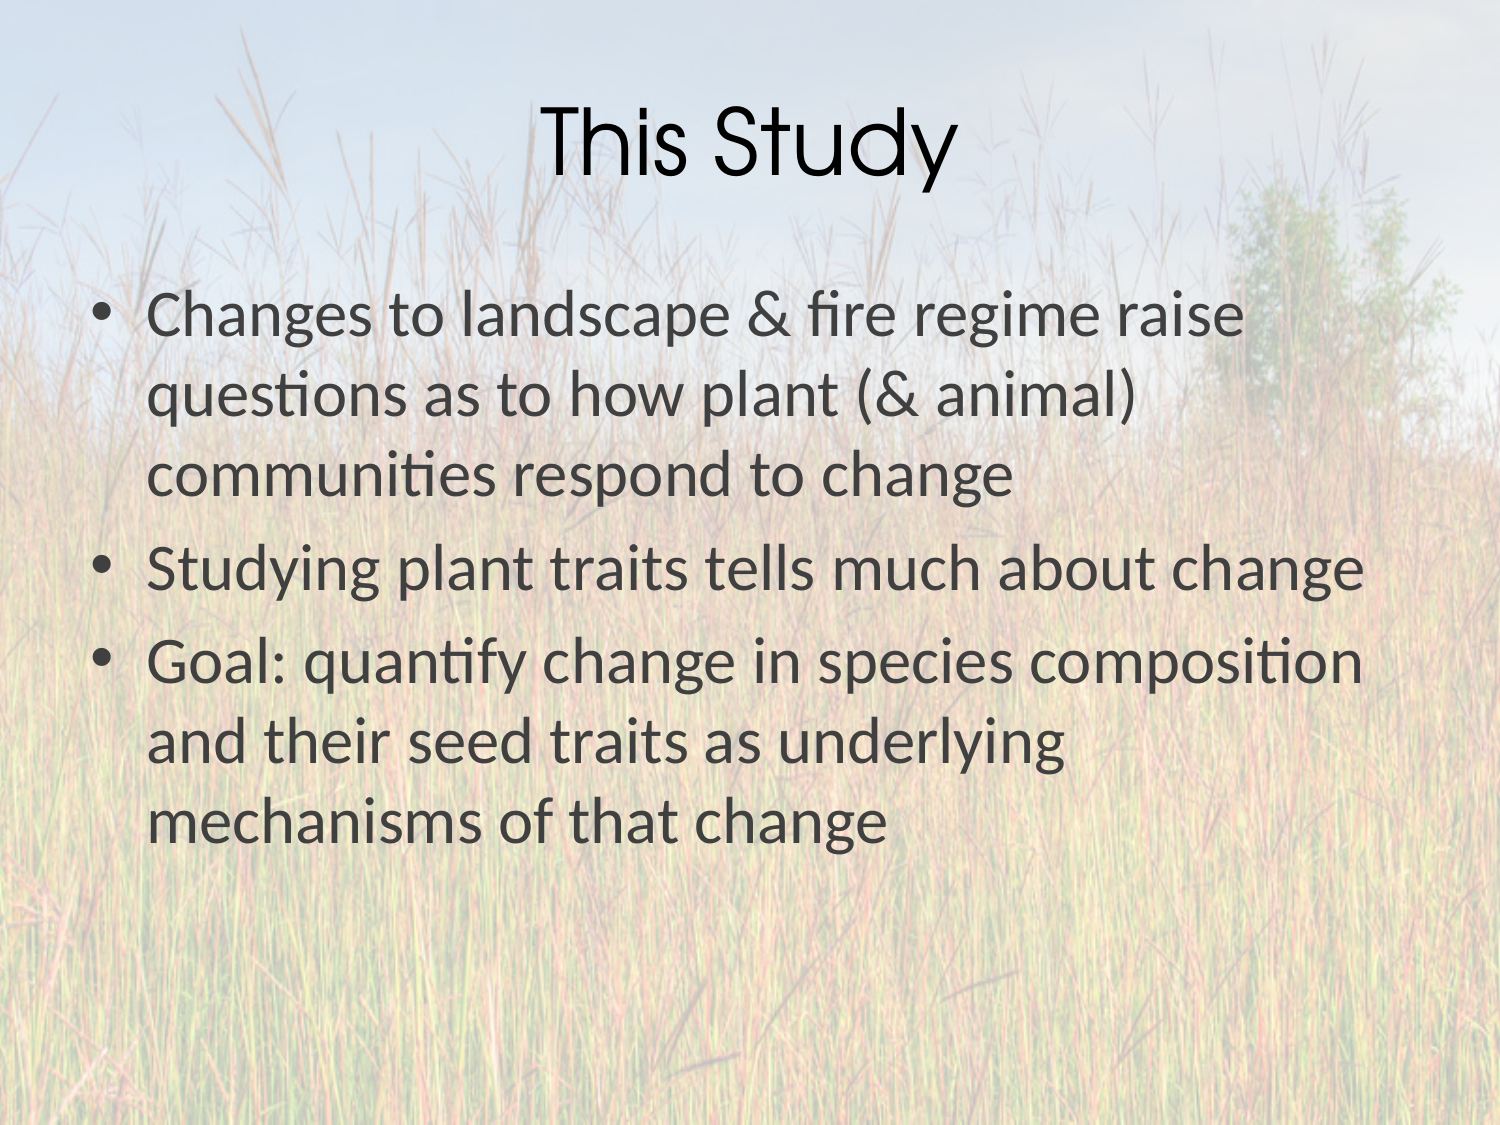

# This Study
Changes to landscape & fire regime raise questions as to how plant (& animal) communities respond to change
Studying plant traits tells much about change
Goal: quantify change in species composition and their seed traits as underlying mechanisms of that change